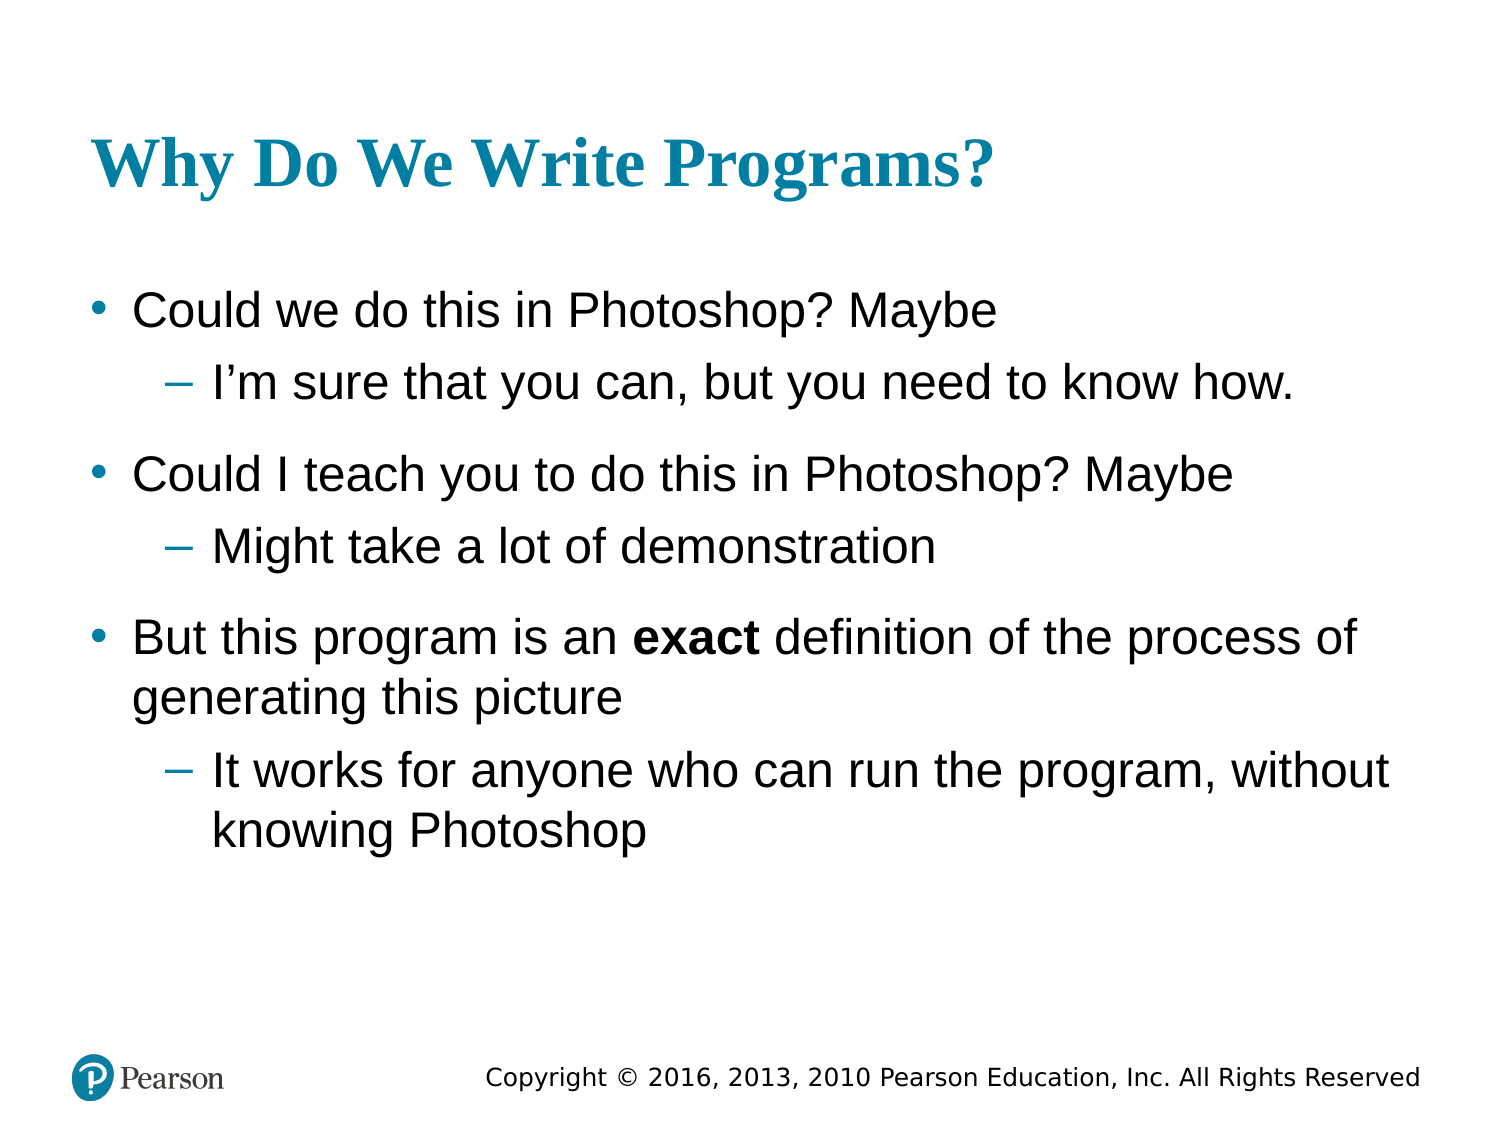

# Why Do We Write Programs?
Could we do this in Photoshop? Maybe
I’m sure that you can, but you need to know how.
Could I teach you to do this in Photoshop? Maybe
Might take a lot of demonstration
But this program is an exact definition of the process of generating this picture
It works for anyone who can run the program, without knowing Photoshop